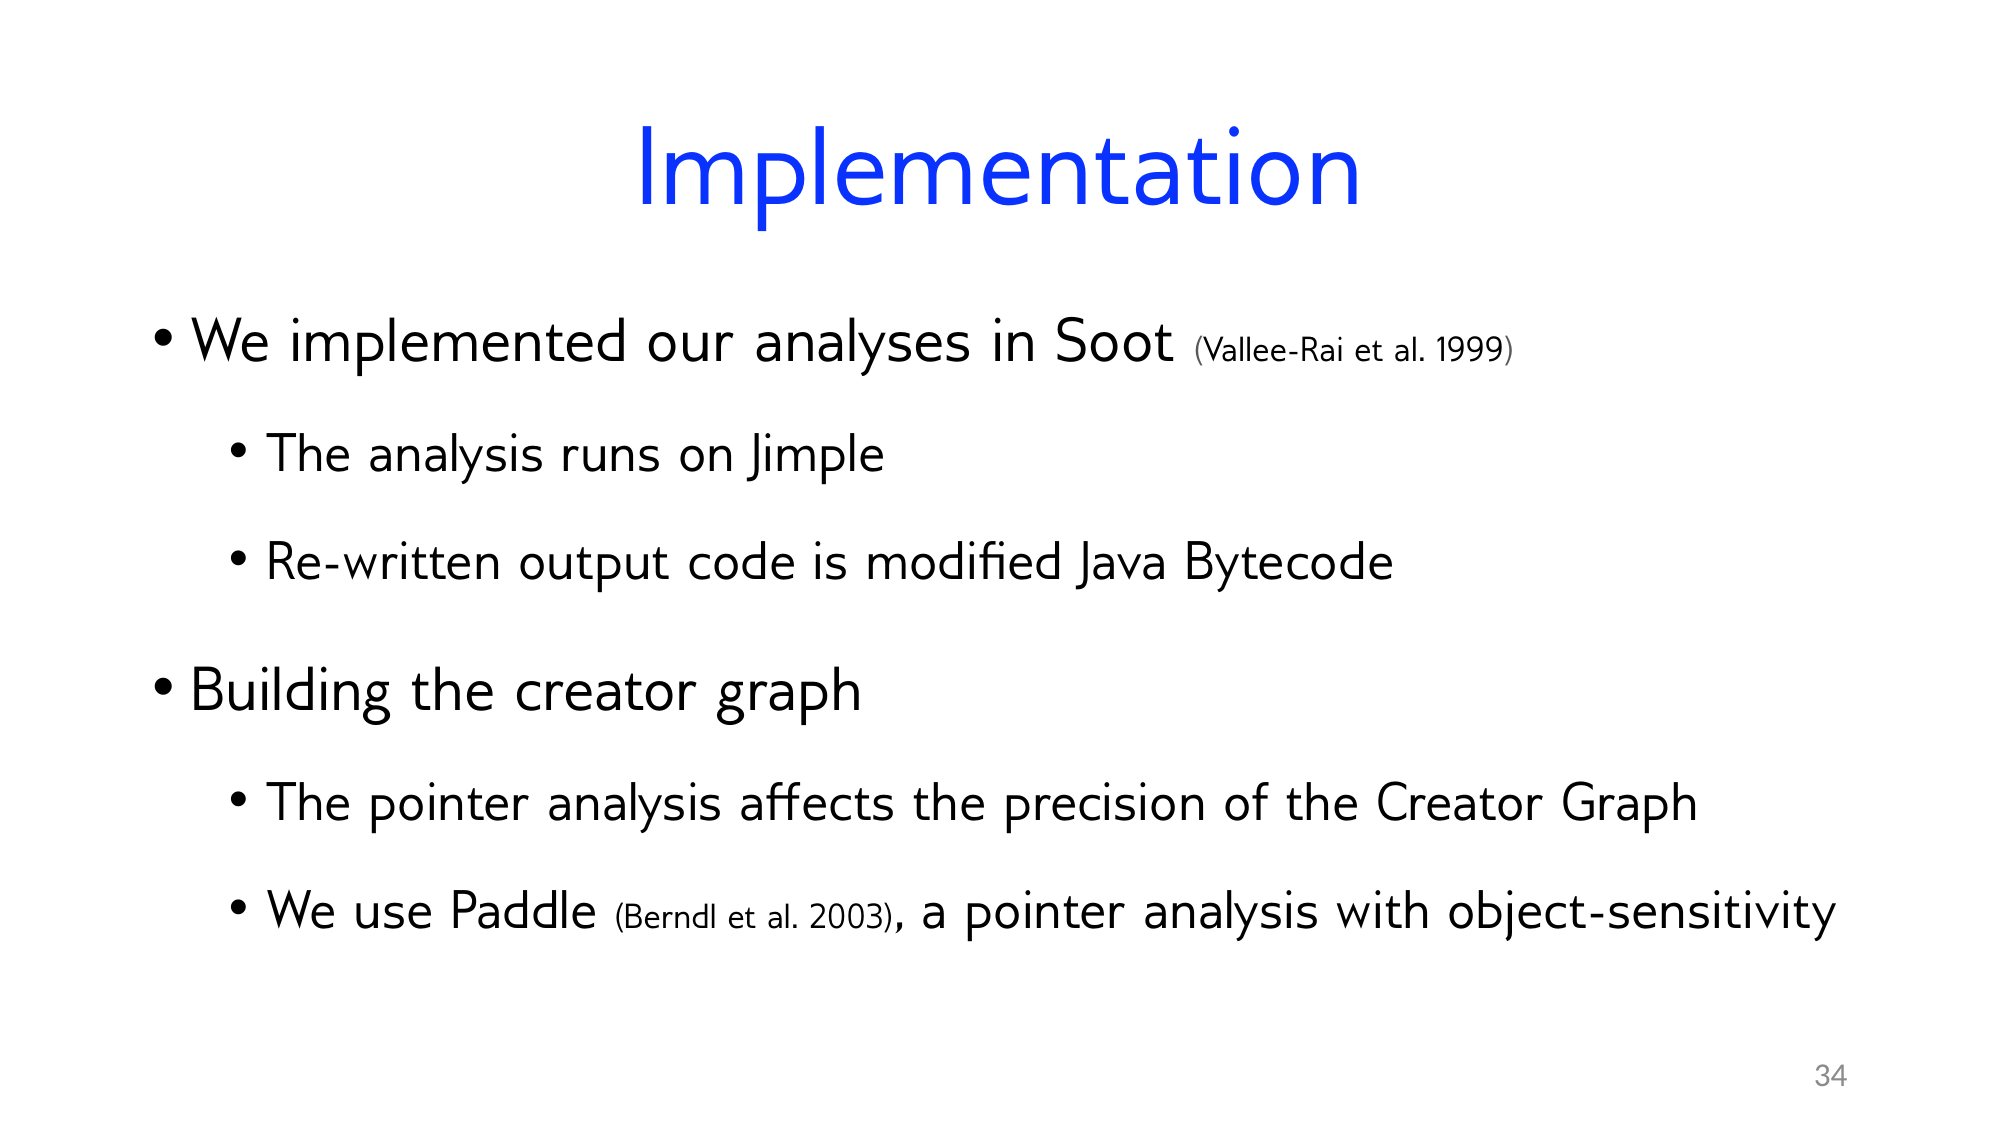

# Implementation
We implemented our analyses in Soot (Vallee-Rai et al. 1999)
The analysis runs on Jimple
Re-written output code is modified Java Bytecode
Building the creator graph
The pointer analysis affects the precision of the Creator Graph
We use Paddle (Berndl et al. 2003), a pointer analysis with object-sensitivity
34